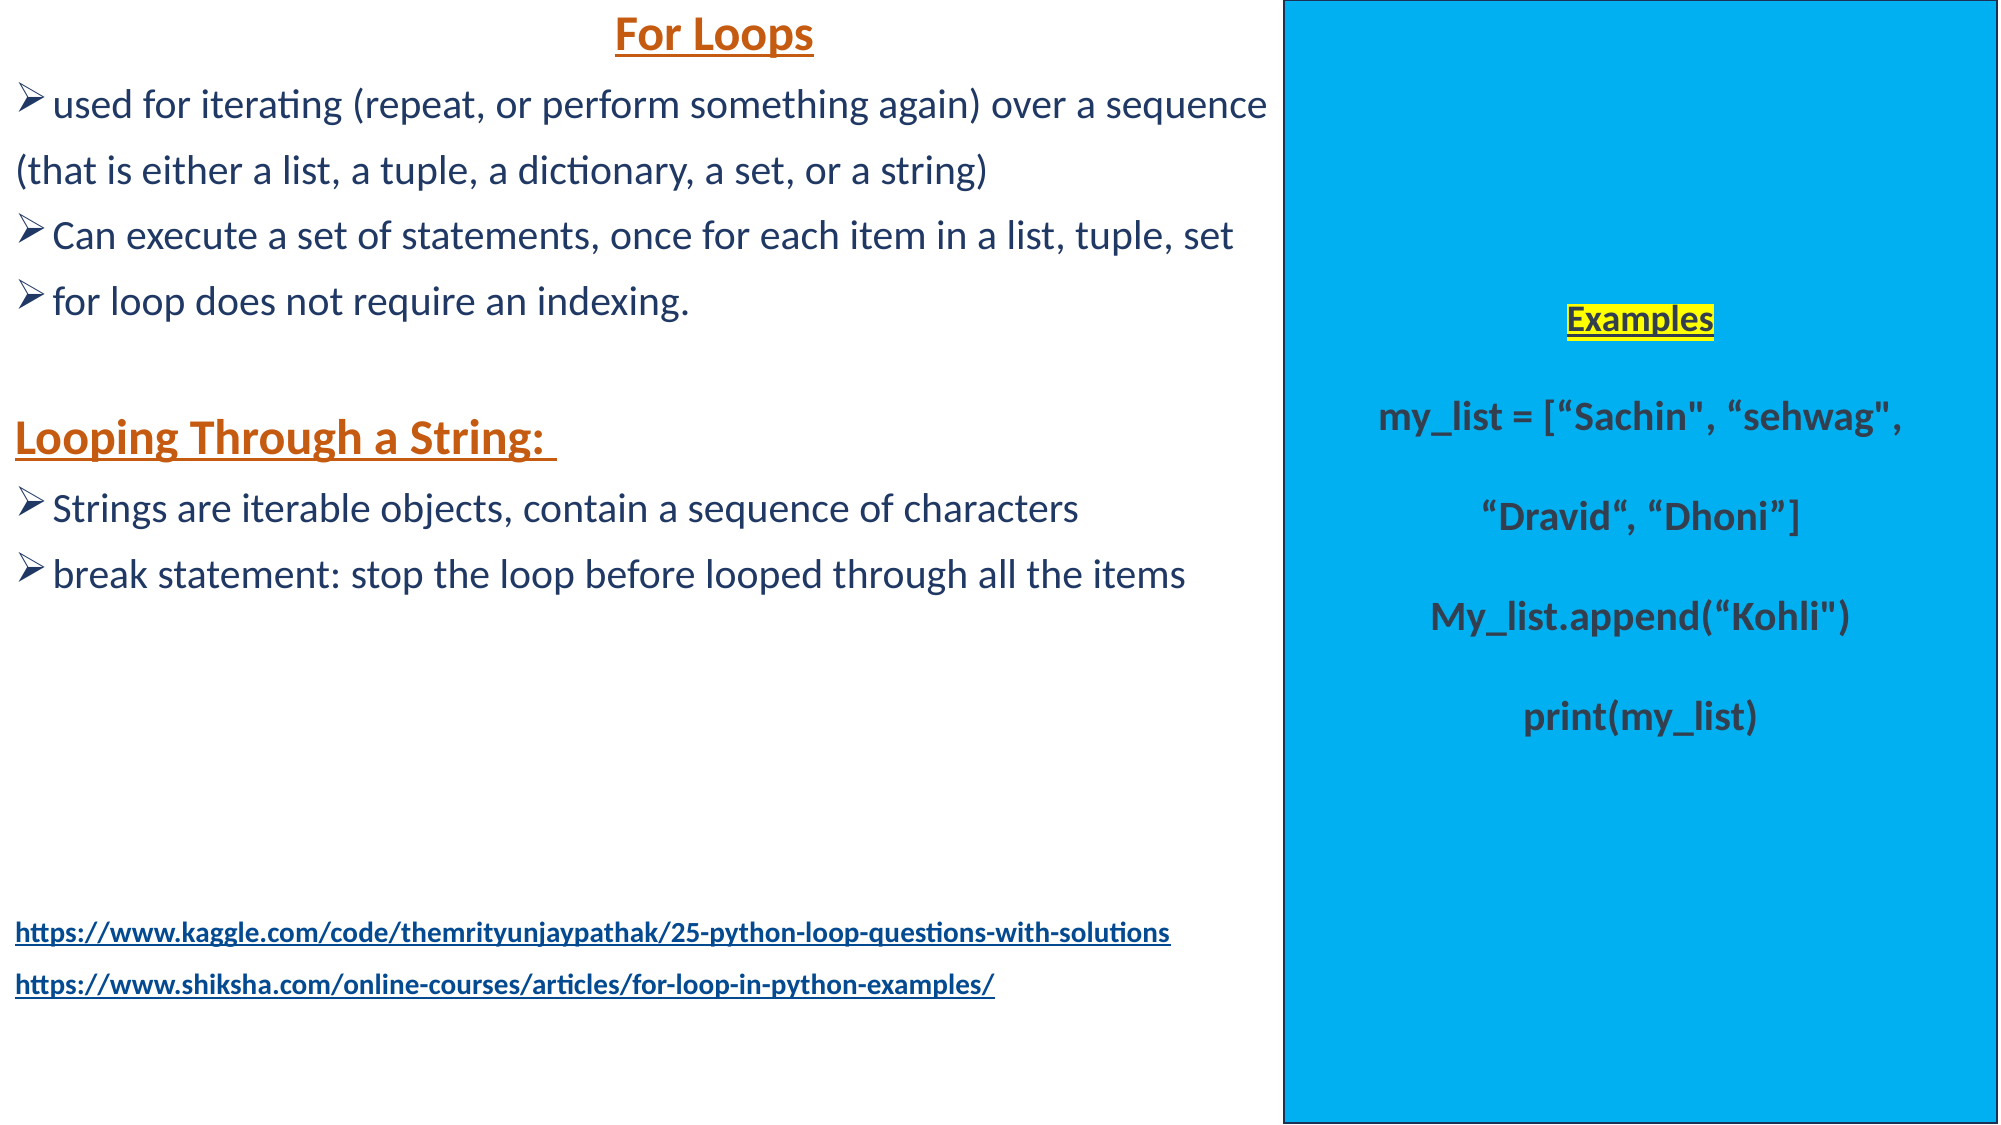

For Loops
used for iterating (repeat, or perform something again) over a sequence
(that is either a list, a tuple, a dictionary, a set, or a string)
Can execute a set of statements, once for each item in a list, tuple, set
for loop does not require an indexing.

Looping Through a String:
Strings are iterable objects, contain a sequence of characters
break statement: stop the loop before looped through all the items

https://www.kaggle.com/code/themrityunjaypathak/25-python-loop-questions-with-solutions
https://www.shiksha.com/online-courses/articles/for-loop-in-python-examples/

Examples
my_list = [“Sachin", “sehwag", “Dravid“, “Dhoni”]
My_list.append(“Kohli")
print(my_list)